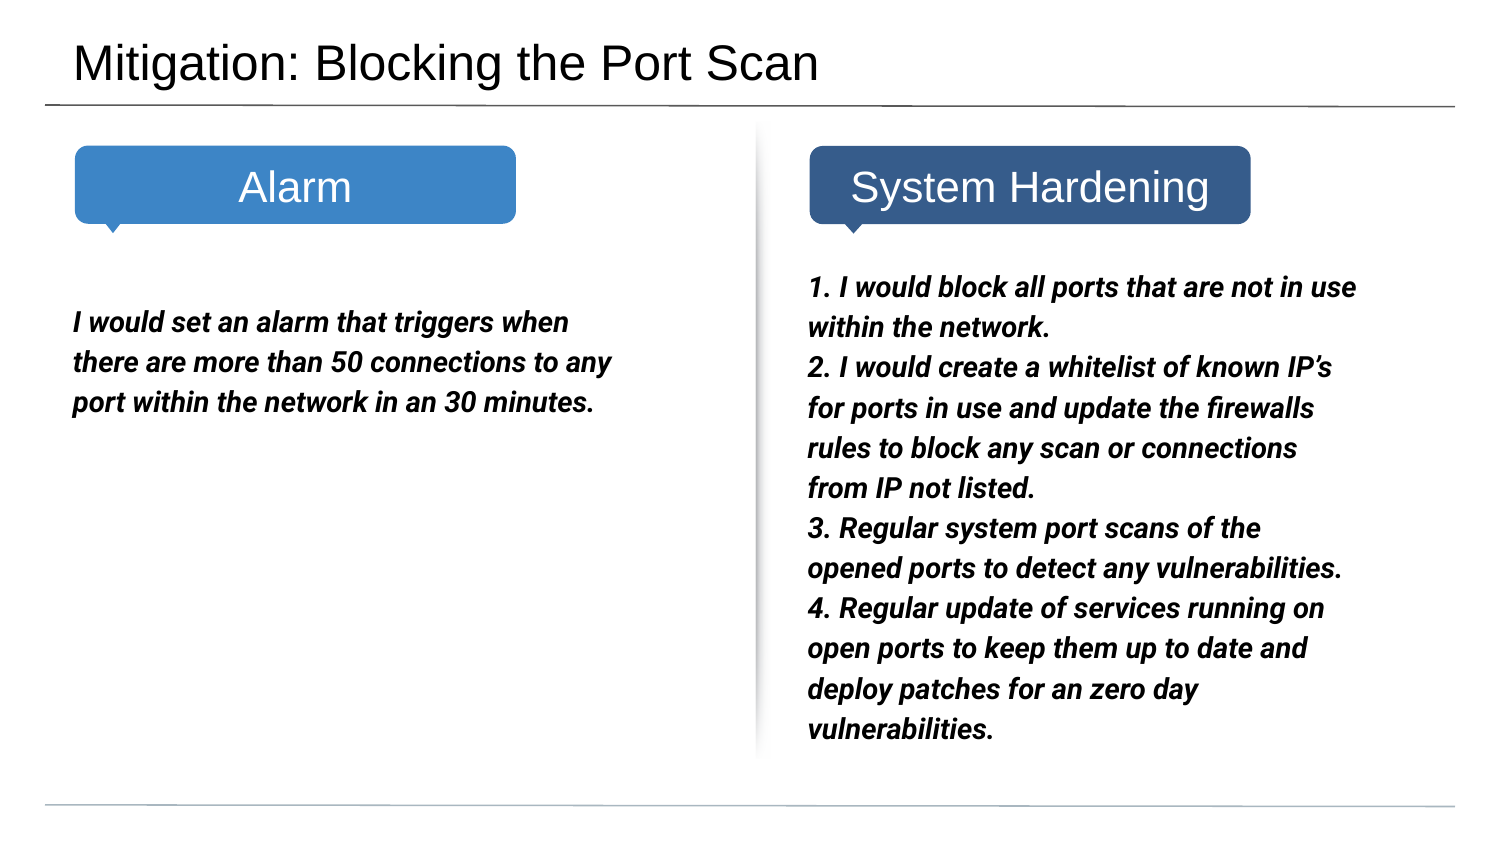

# Mitigation: Blocking the Port Scan

I would set an alarm that triggers when there are more than 50 connections to any port within the network in an 30 minutes.

1. I would block all ports that are not in use within the network.
2. I would create a whitelist of known IP’s for ports in use and update the firewalls rules to block any scan or connections from IP not listed.
3. Regular system port scans of the opened ports to detect any vulnerabilities.
4. Regular update of services running on open ports to keep them up to date and deploy patches for an zero day vulnerabilities.